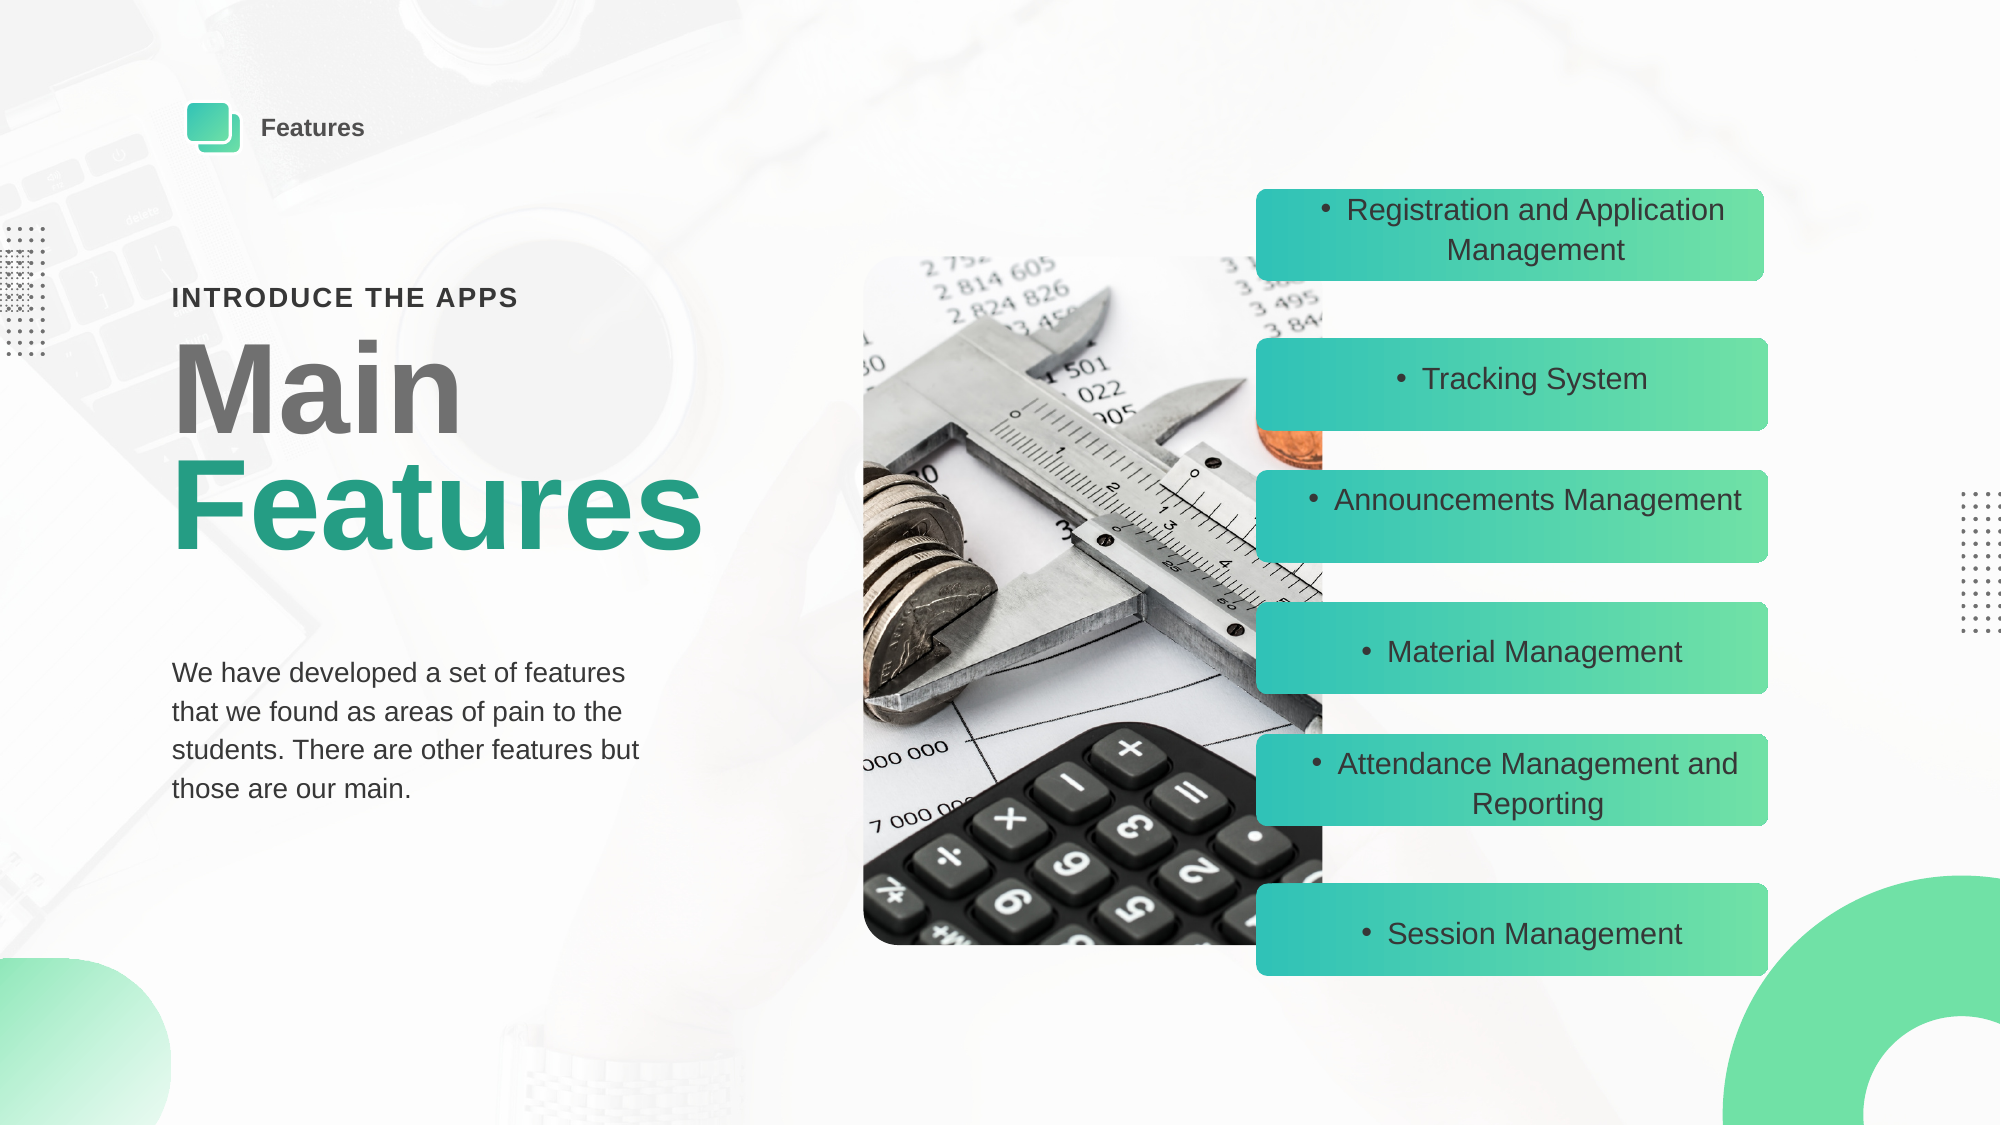

Features

Registration and Application Management

INTRODUCE THE APPS

Tracking System
Main
Features

Announcements Management

Material Management
We have developed a set of features that we found as areas of pain to the students. There are other features but those are our main.

Attendance Management and Reporting

Session Management